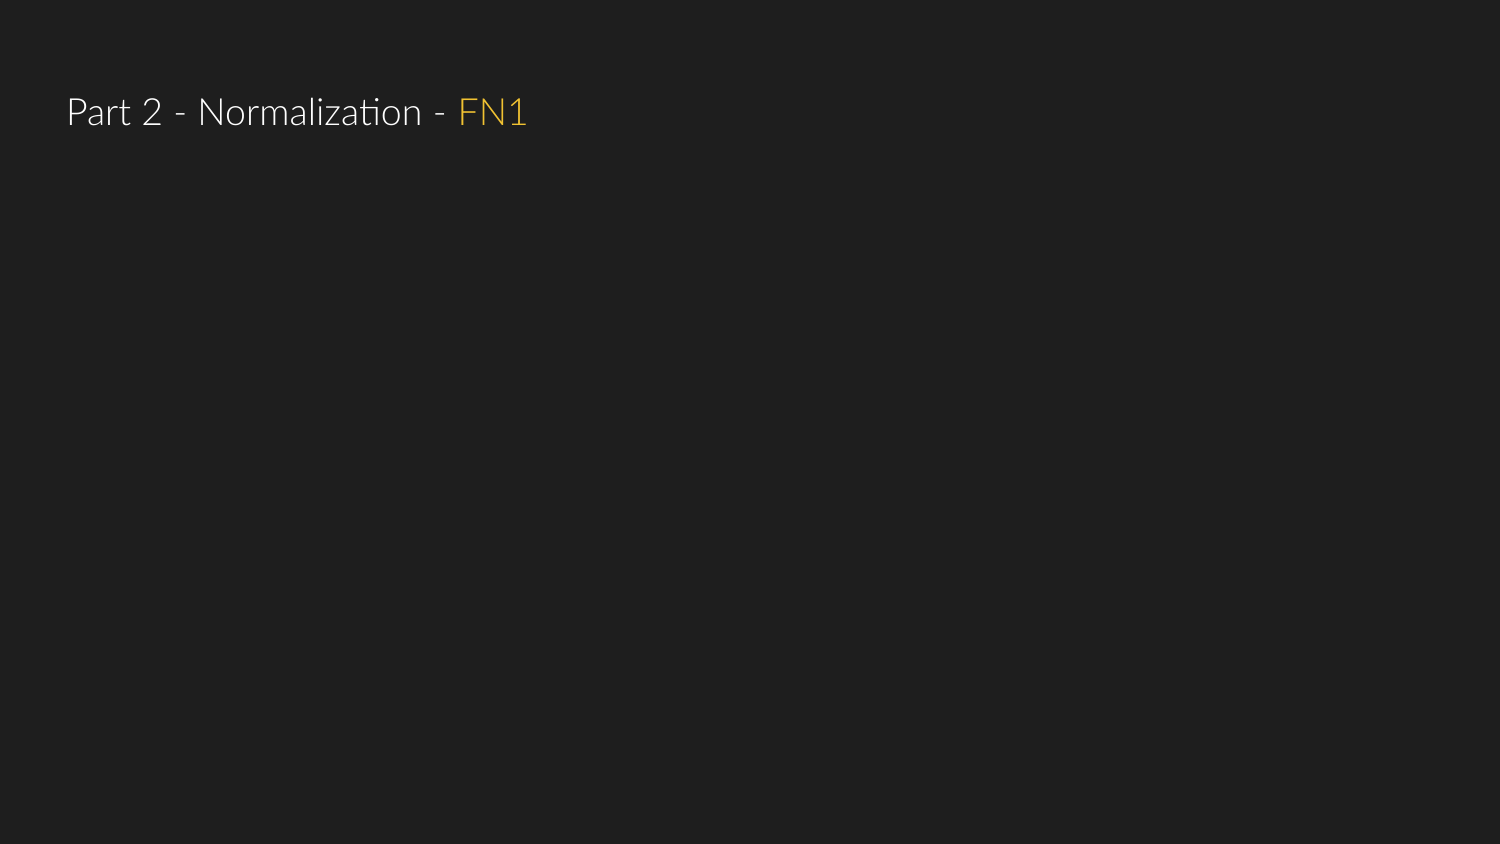

# Part 2 - Normalization - FN1